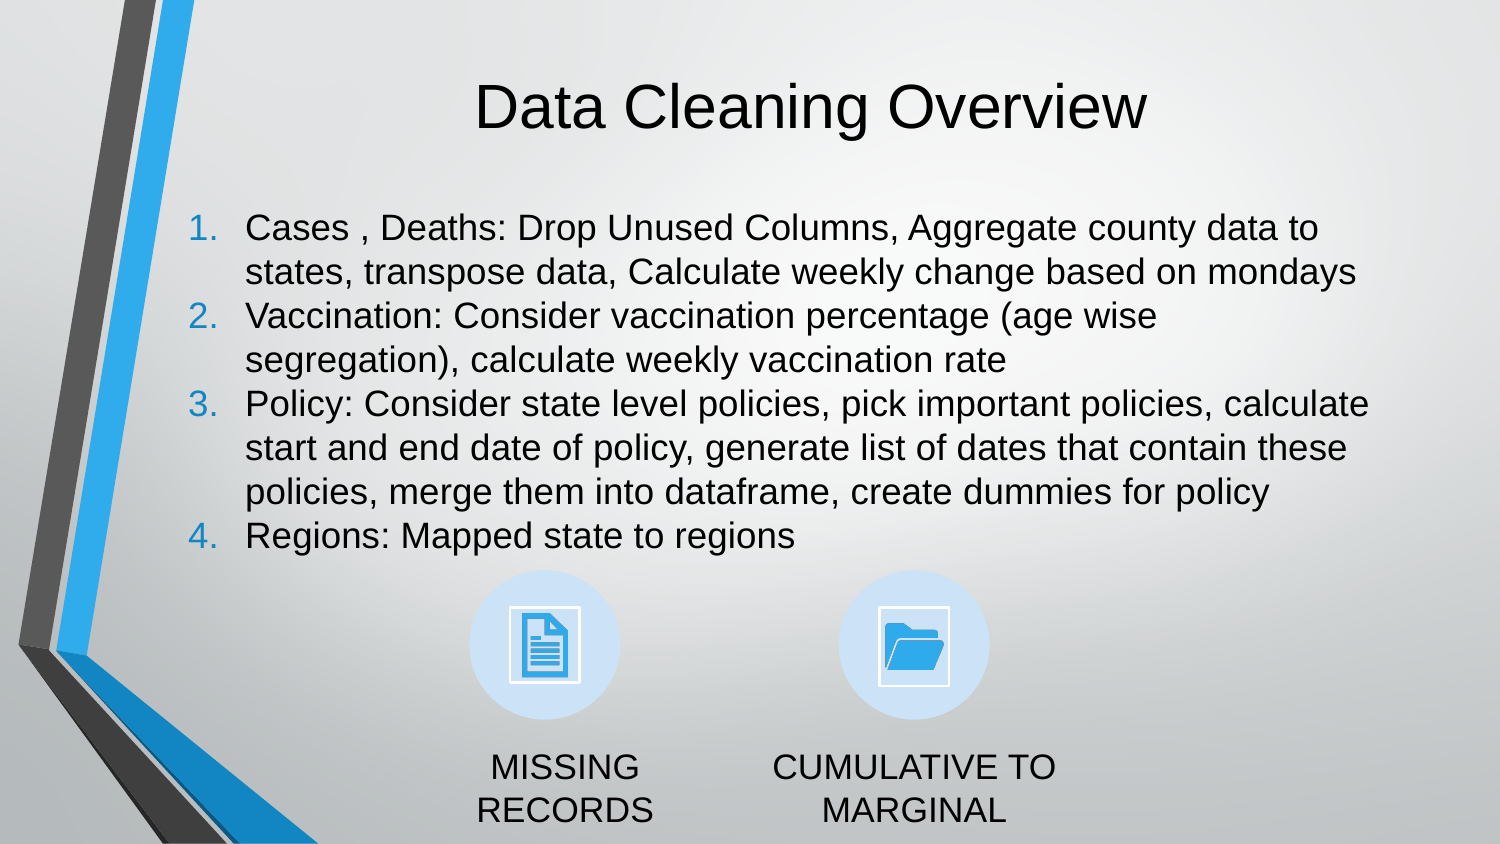

# Data Cleaning Overview
Cases , Deaths: Drop Unused Columns, Aggregate county data to states, transpose data, Calculate weekly change based on mondays
Vaccination: Consider vaccination percentage (age wise segregation), calculate weekly vaccination rate
Policy: Consider state level policies, pick important policies, calculate start and end date of policy, generate list of dates that contain these policies, merge them into dataframe, create dummies for policy
Regions: Mapped state to regions

MISSING RECORDS
CUMULATIVE TO MARGINAL